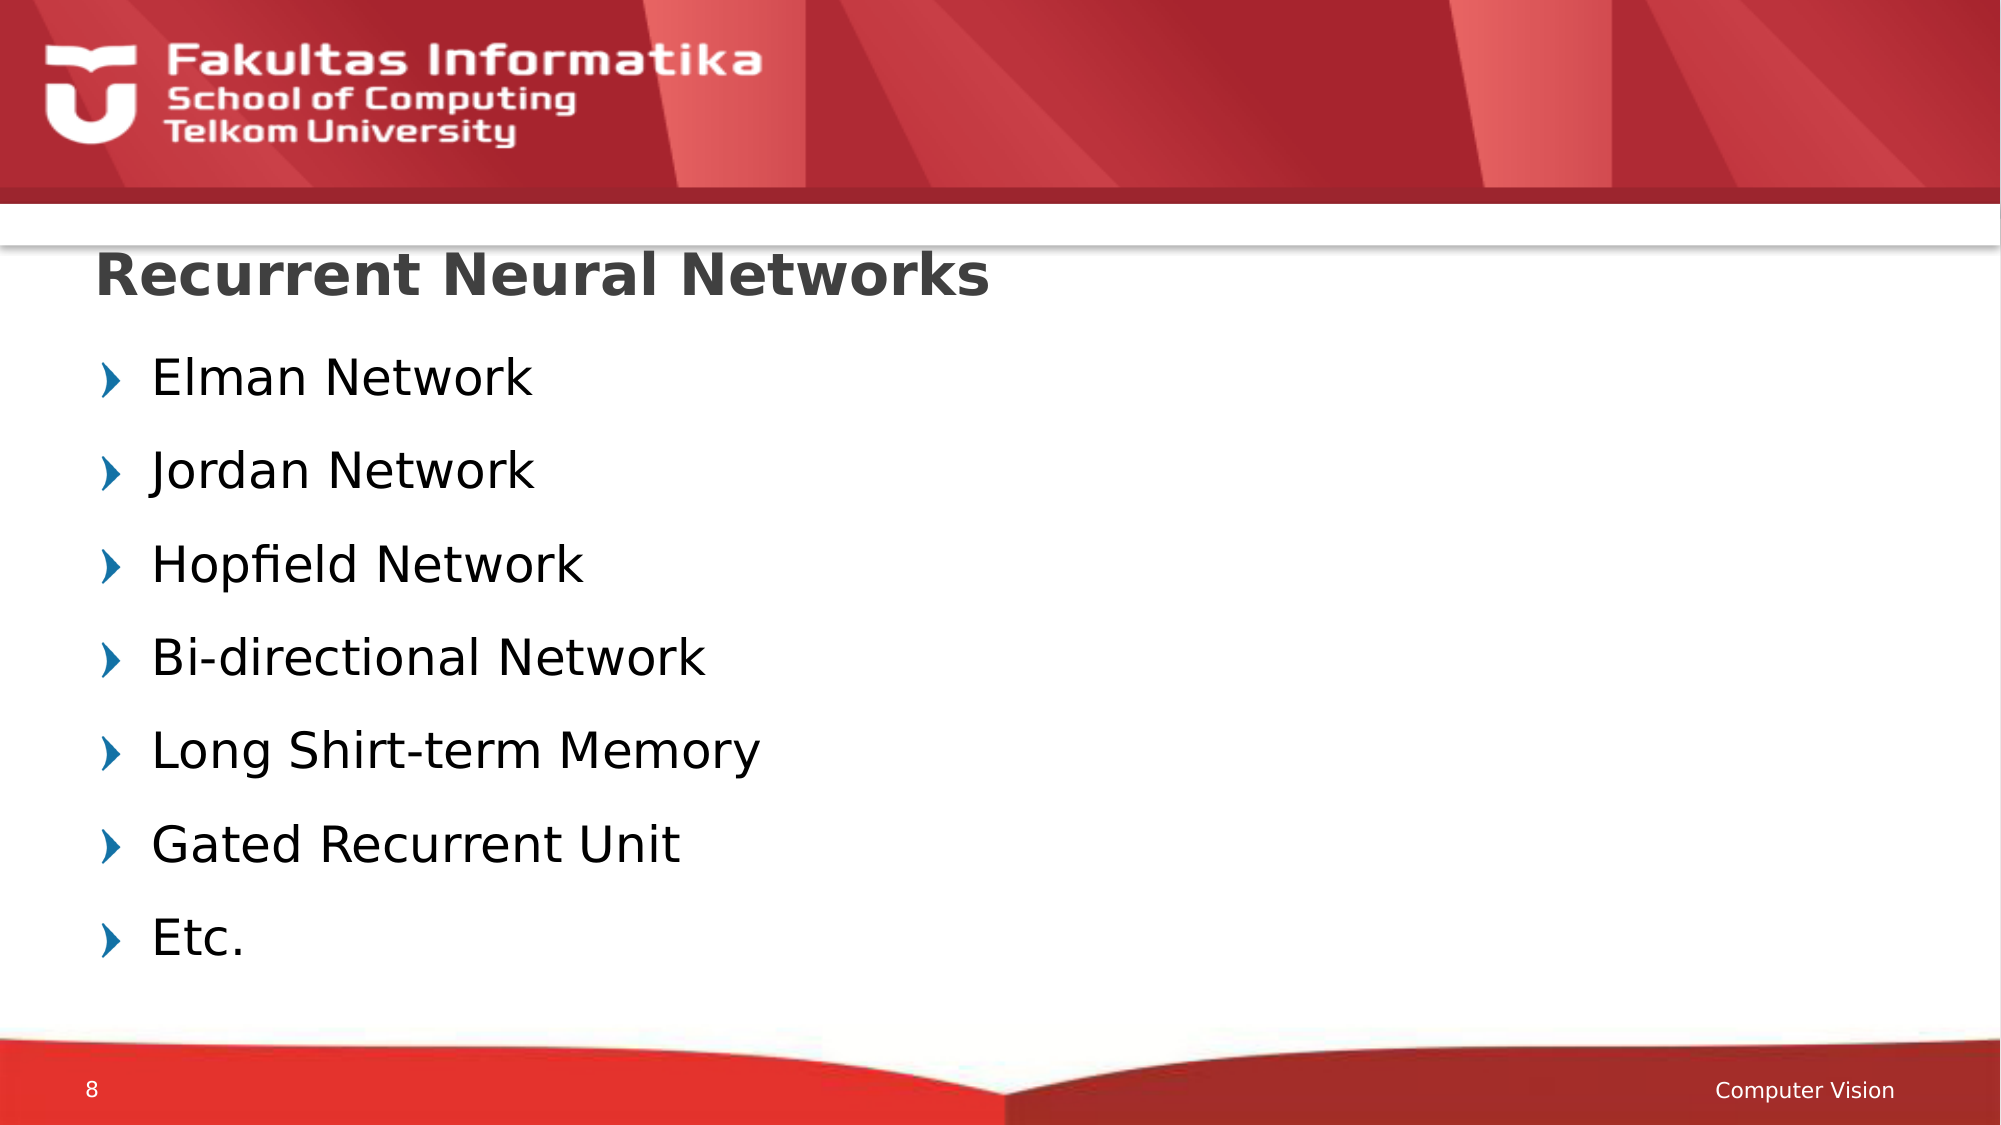

# Recurrent Neural Networks
Elman Network
Jordan Network
Hopfield Network
Bi-directional Network
Long Shirt-term Memory
Gated Recurrent Unit
Etc.
Computer Vision
8